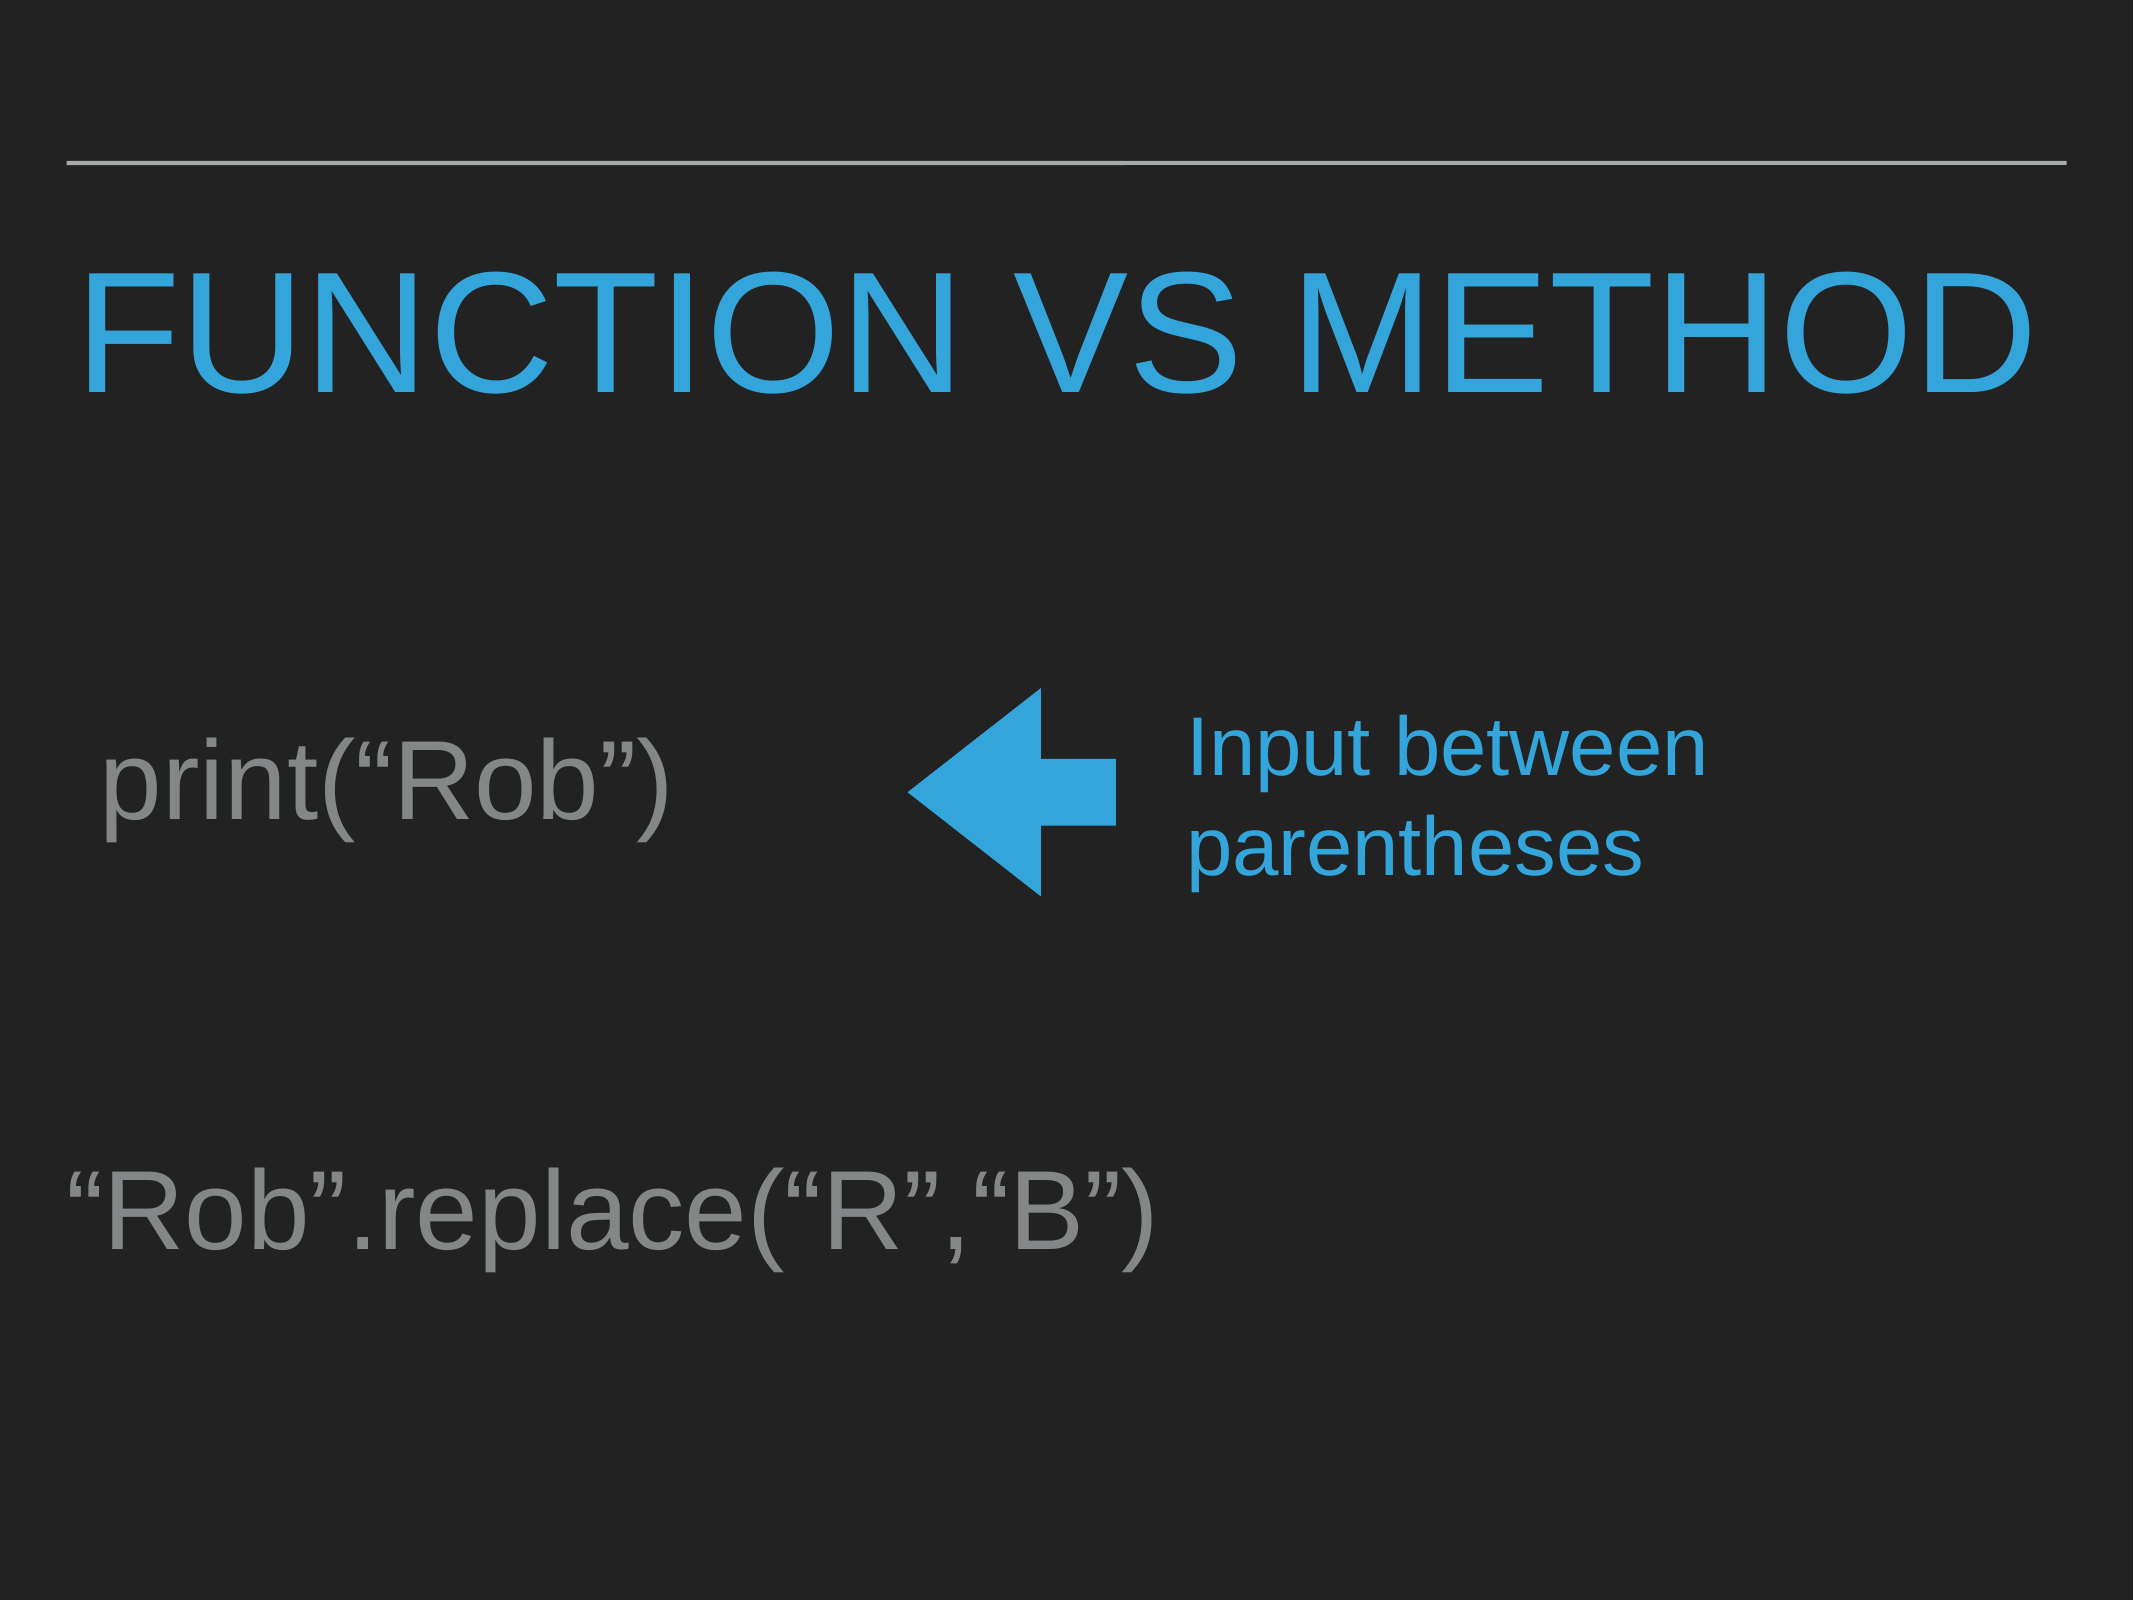

# Function vs method
Input between parentheses

print(“Rob”)
“Rob”.replace(“R”,“B”)